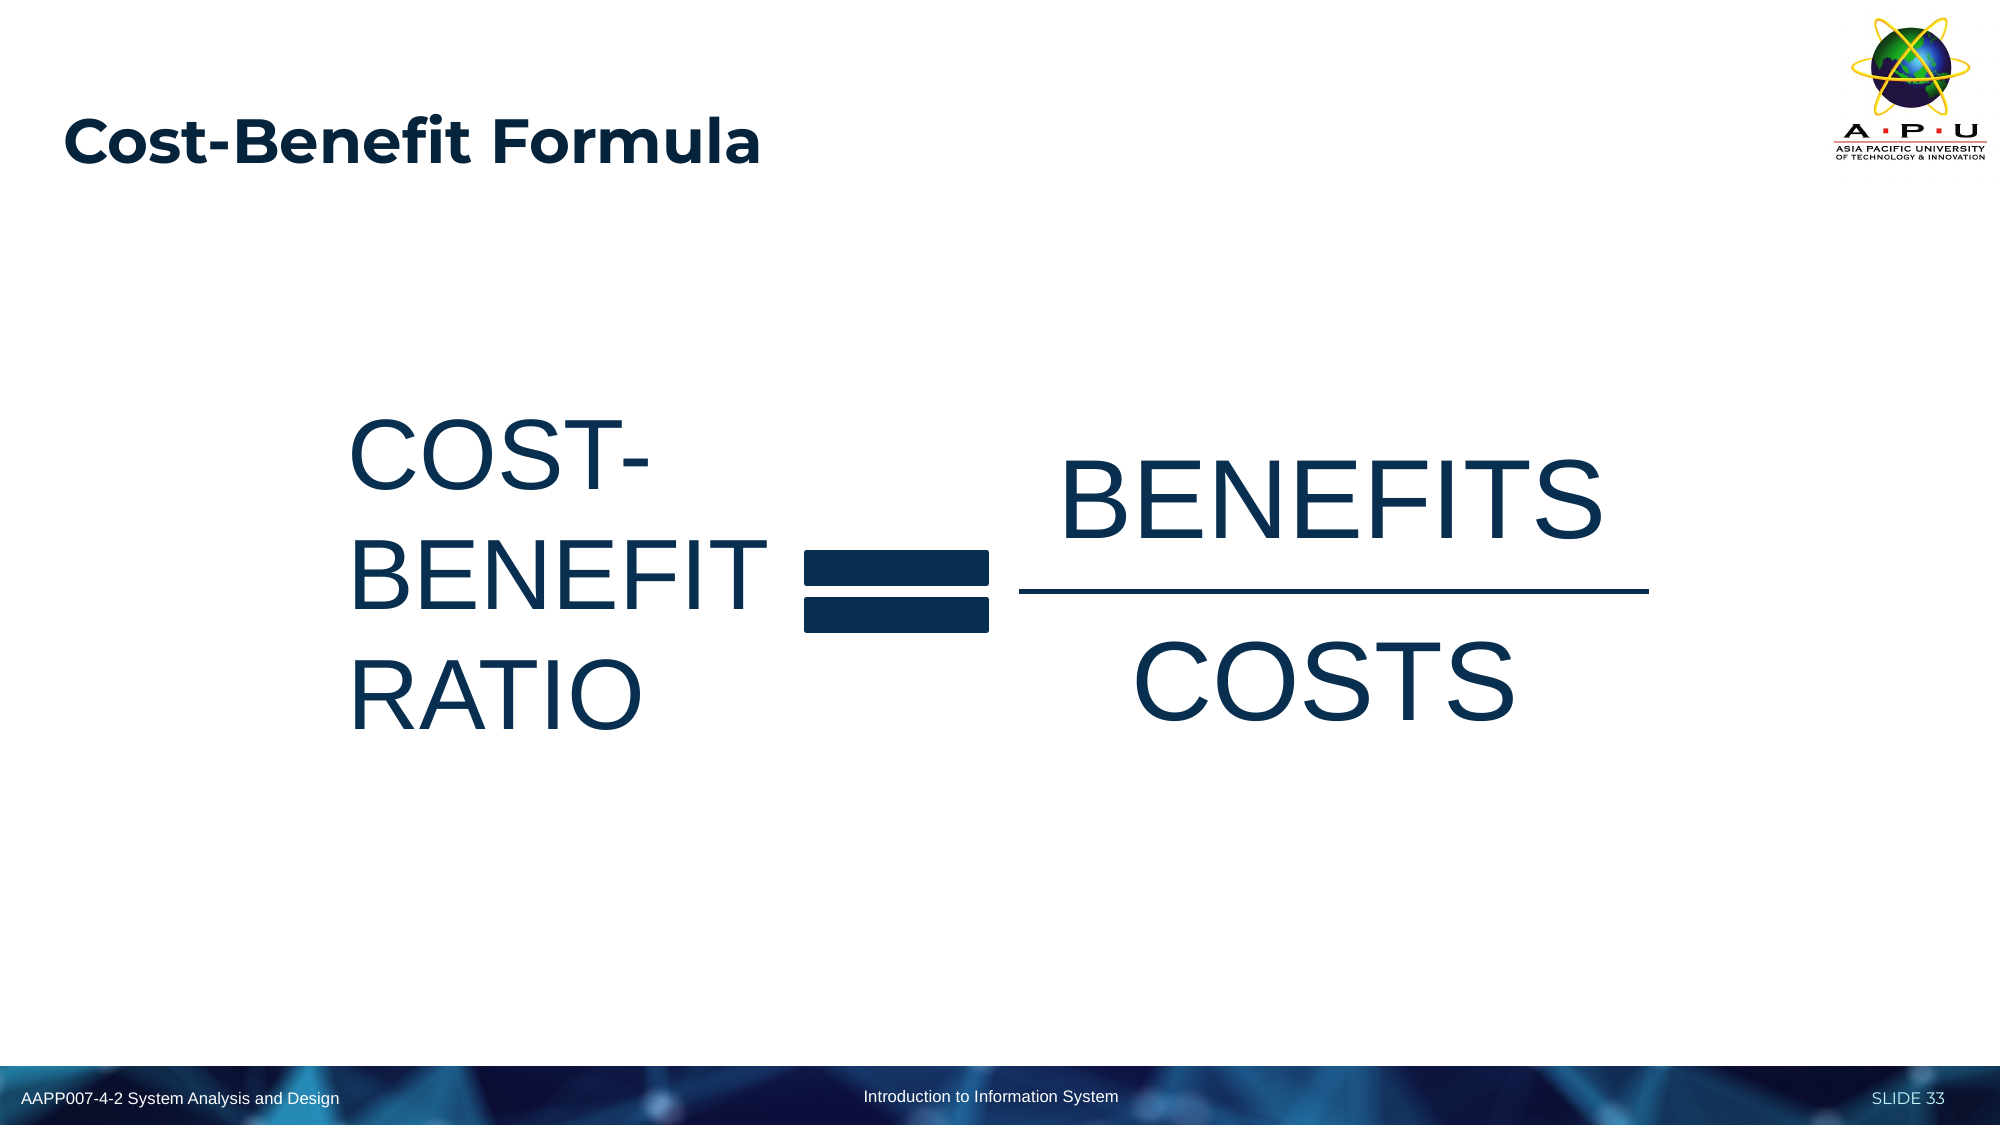

# Cost-Benefit Formula
COST-BENEFIT RATIO
BENEFITS

COSTS